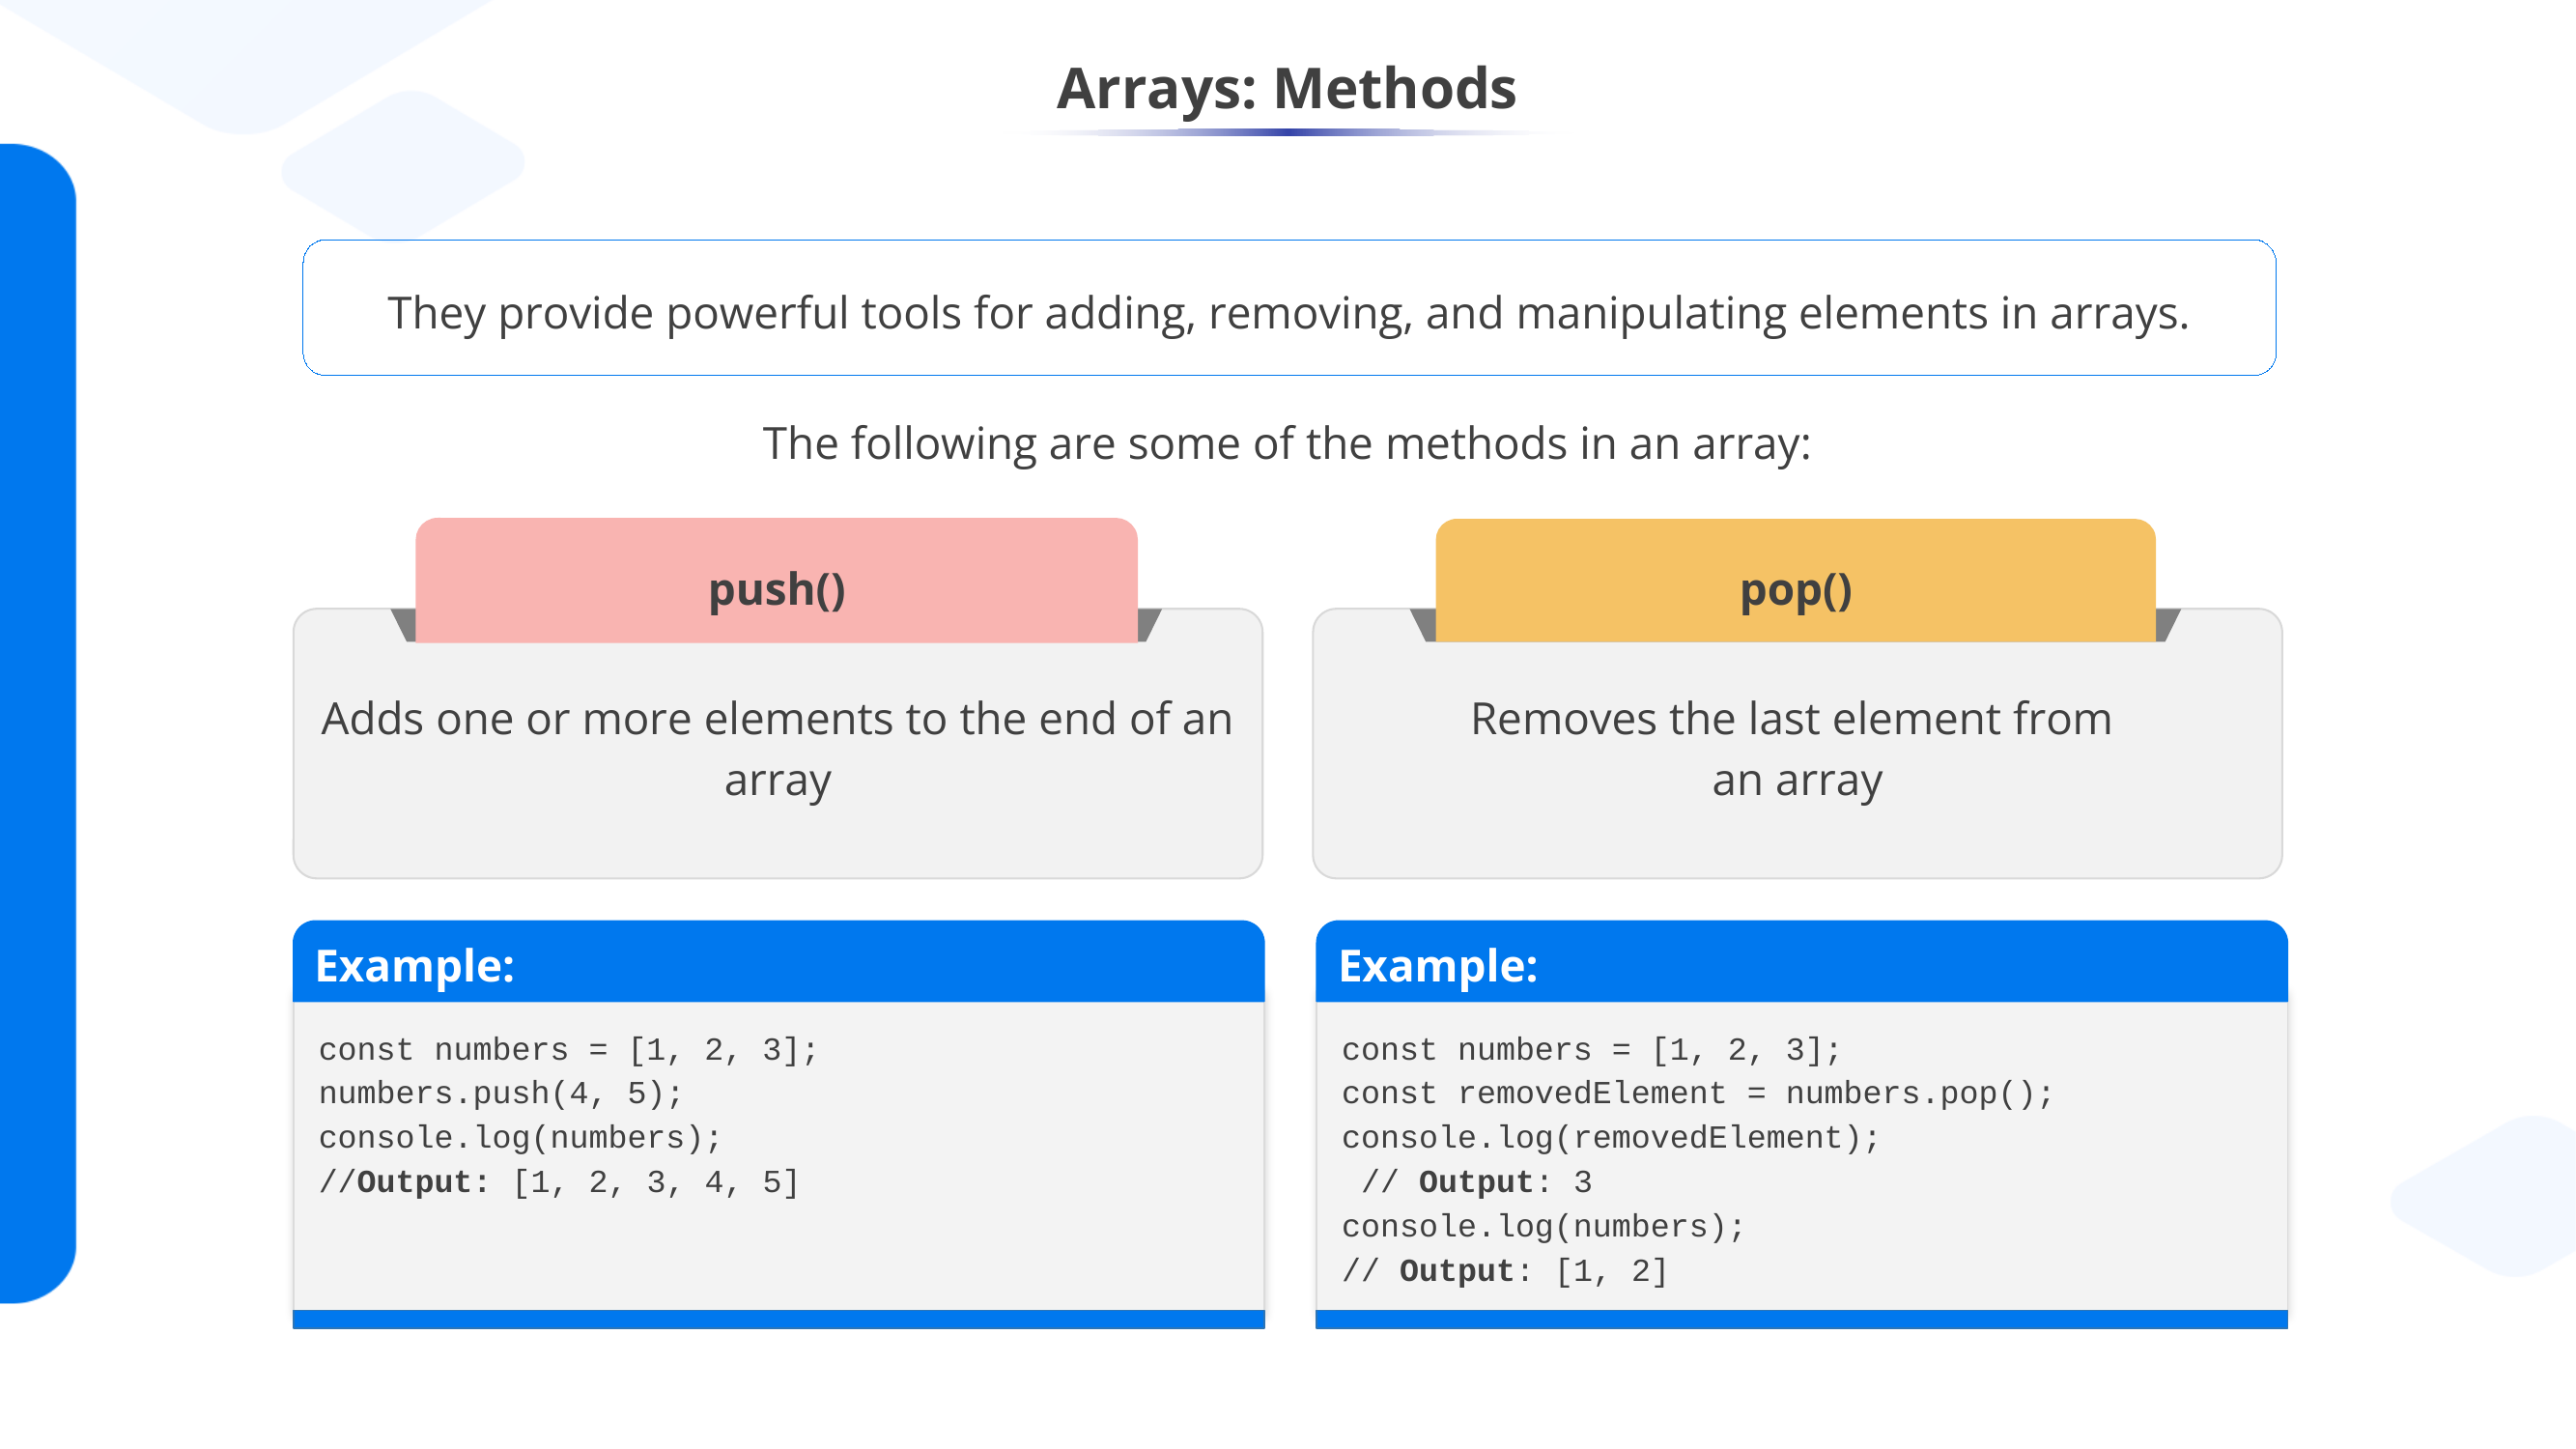

# Arrays: Methods

They provide powerful tools for adding, removing, and manipulating elements in arrays.
The following are some of the methods in an array:
push()

Adds one or more elements to the end of an array
pop()

Removes the last element from
an array
Example:

const numbers = [1, 2, 3];
numbers.push(4, 5);
console.log(numbers);
//Output: [1, 2, 3, 4, 5]

Example:

const numbers = [1, 2, 3];
const removedElement = numbers.pop();
console.log(removedElement);
 // Output: 3
console.log(numbers);
// Output: [1, 2]